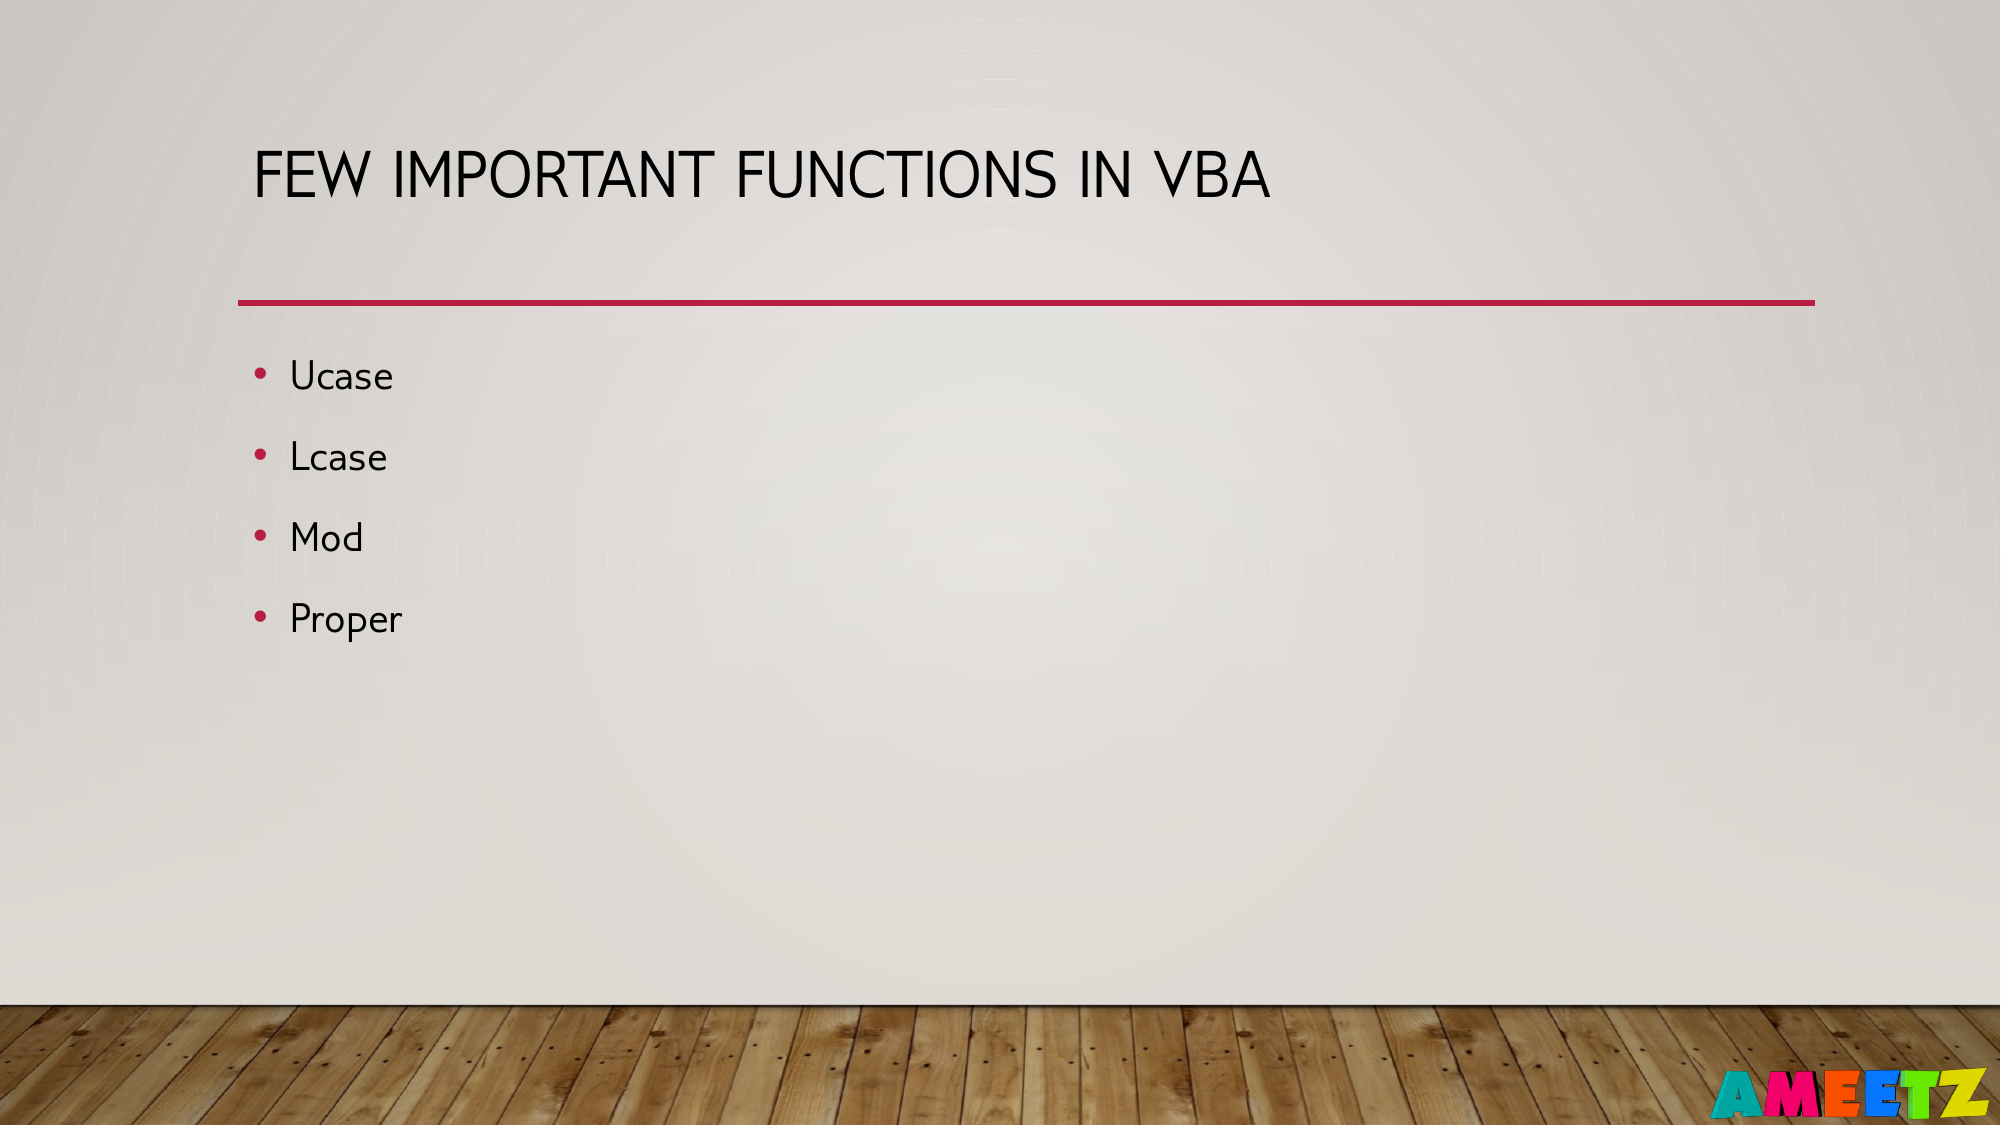

# Few important functions in VBA
Ucase
Lcase
Mod
Proper